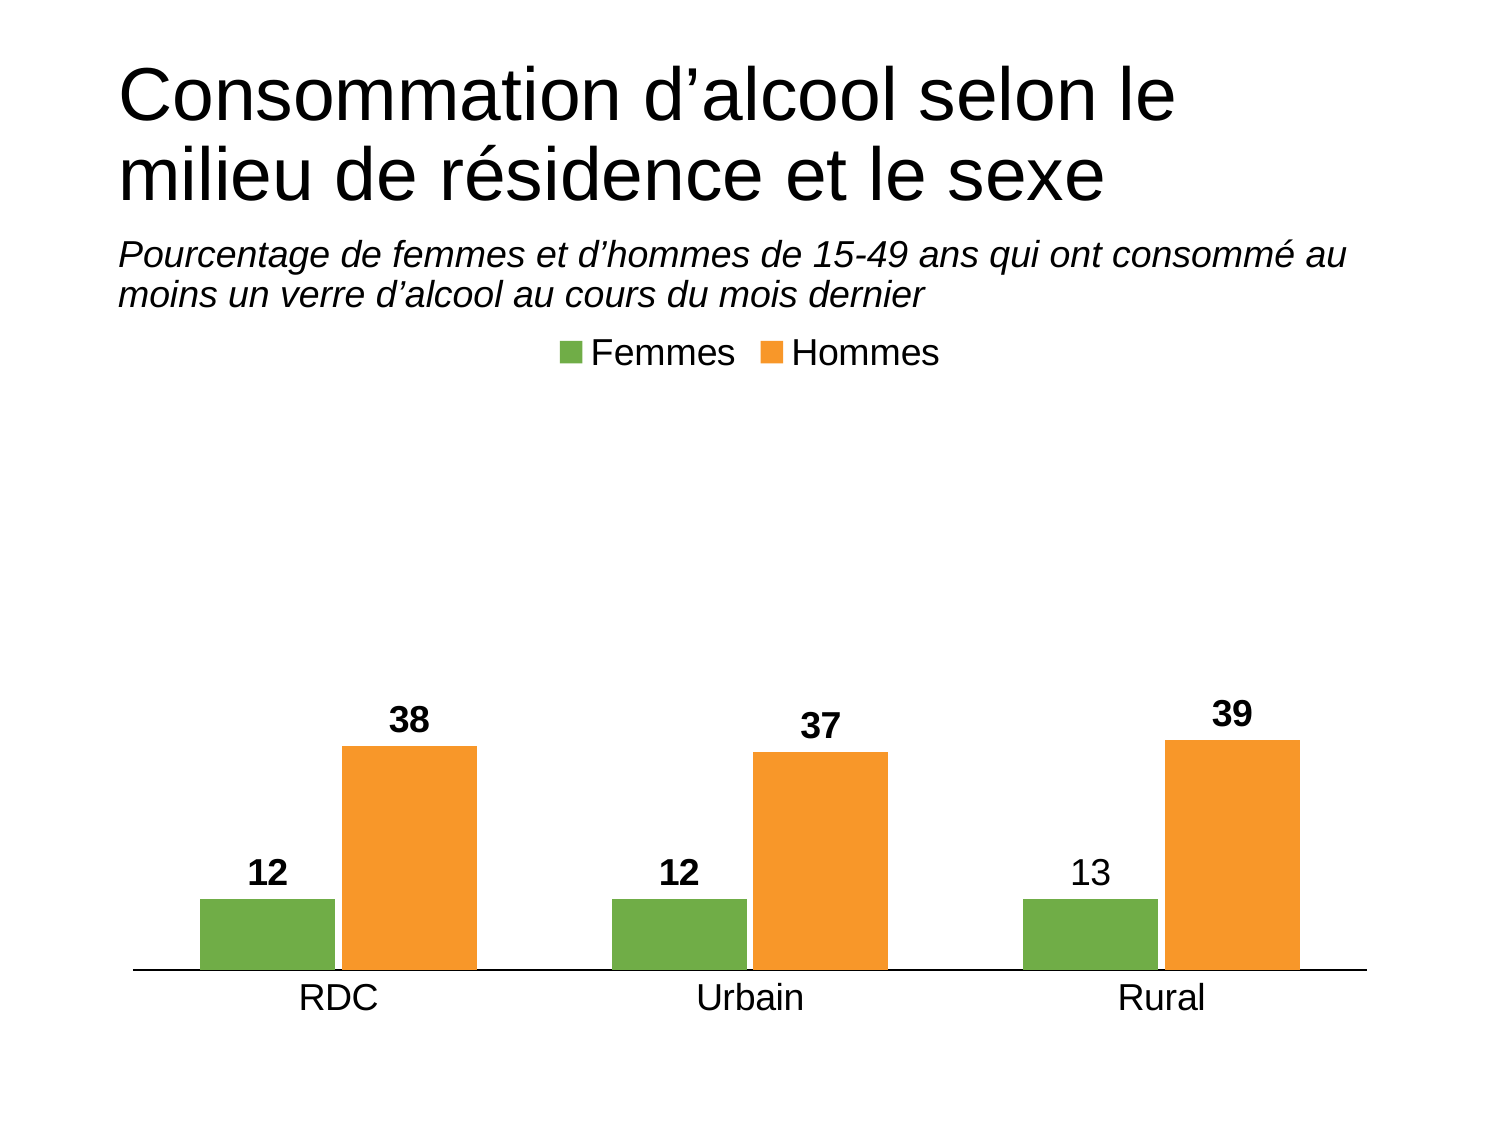

# Consommation d’alcool selon le milieu de résidence et le sexe
Pourcentage de femmes et d’hommes de 15-49 ans qui ont consommé au moins un verre d’alcool au cours du mois dernier

### Chart

| Category | Femmes | Hommes |
|---|---|---|
| RDC | 12.0 | 38.0 |
| Urbain | 12.0 | 37.0 |
| Rural | 12.0 | 39.0 |